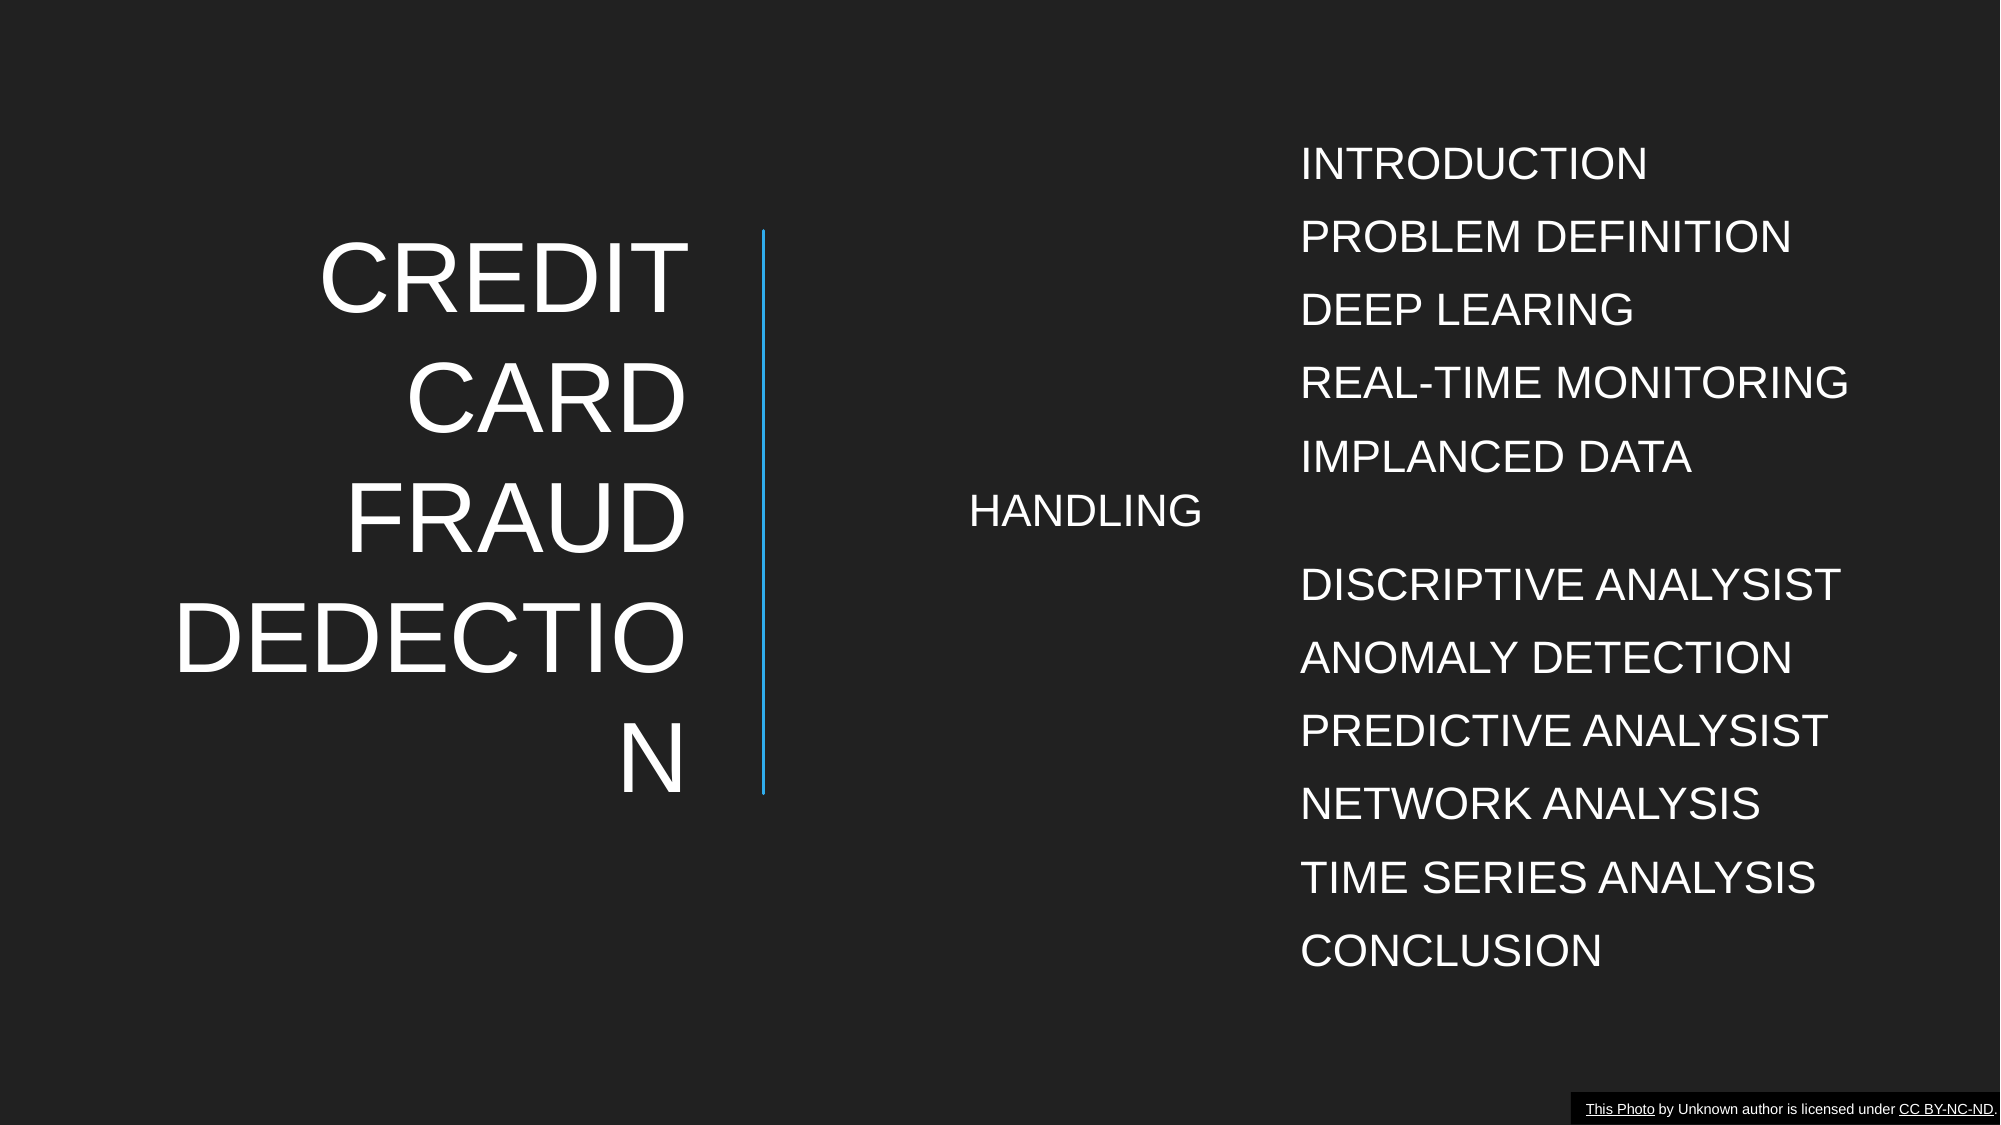

INTRODUCTION
                          PROBLEM DEFINITION
                          DEEP LEARING
                          REAL-TIME MONITORING
                          IMPLANCED DATA HANDLING
                          DISCRIPTIVE ANALYSIST
                          ANOMALY DETECTION
                          PREDICTIVE ANALYSIST
                          NETWORK ANALYSIS
                          TIME SERIES ANALYSIS
                          CONCLUSION

# CREDIT CARD FRAUD DEDECTION
This Photo by Unknown author is licensed under CC BY-NC-ND.